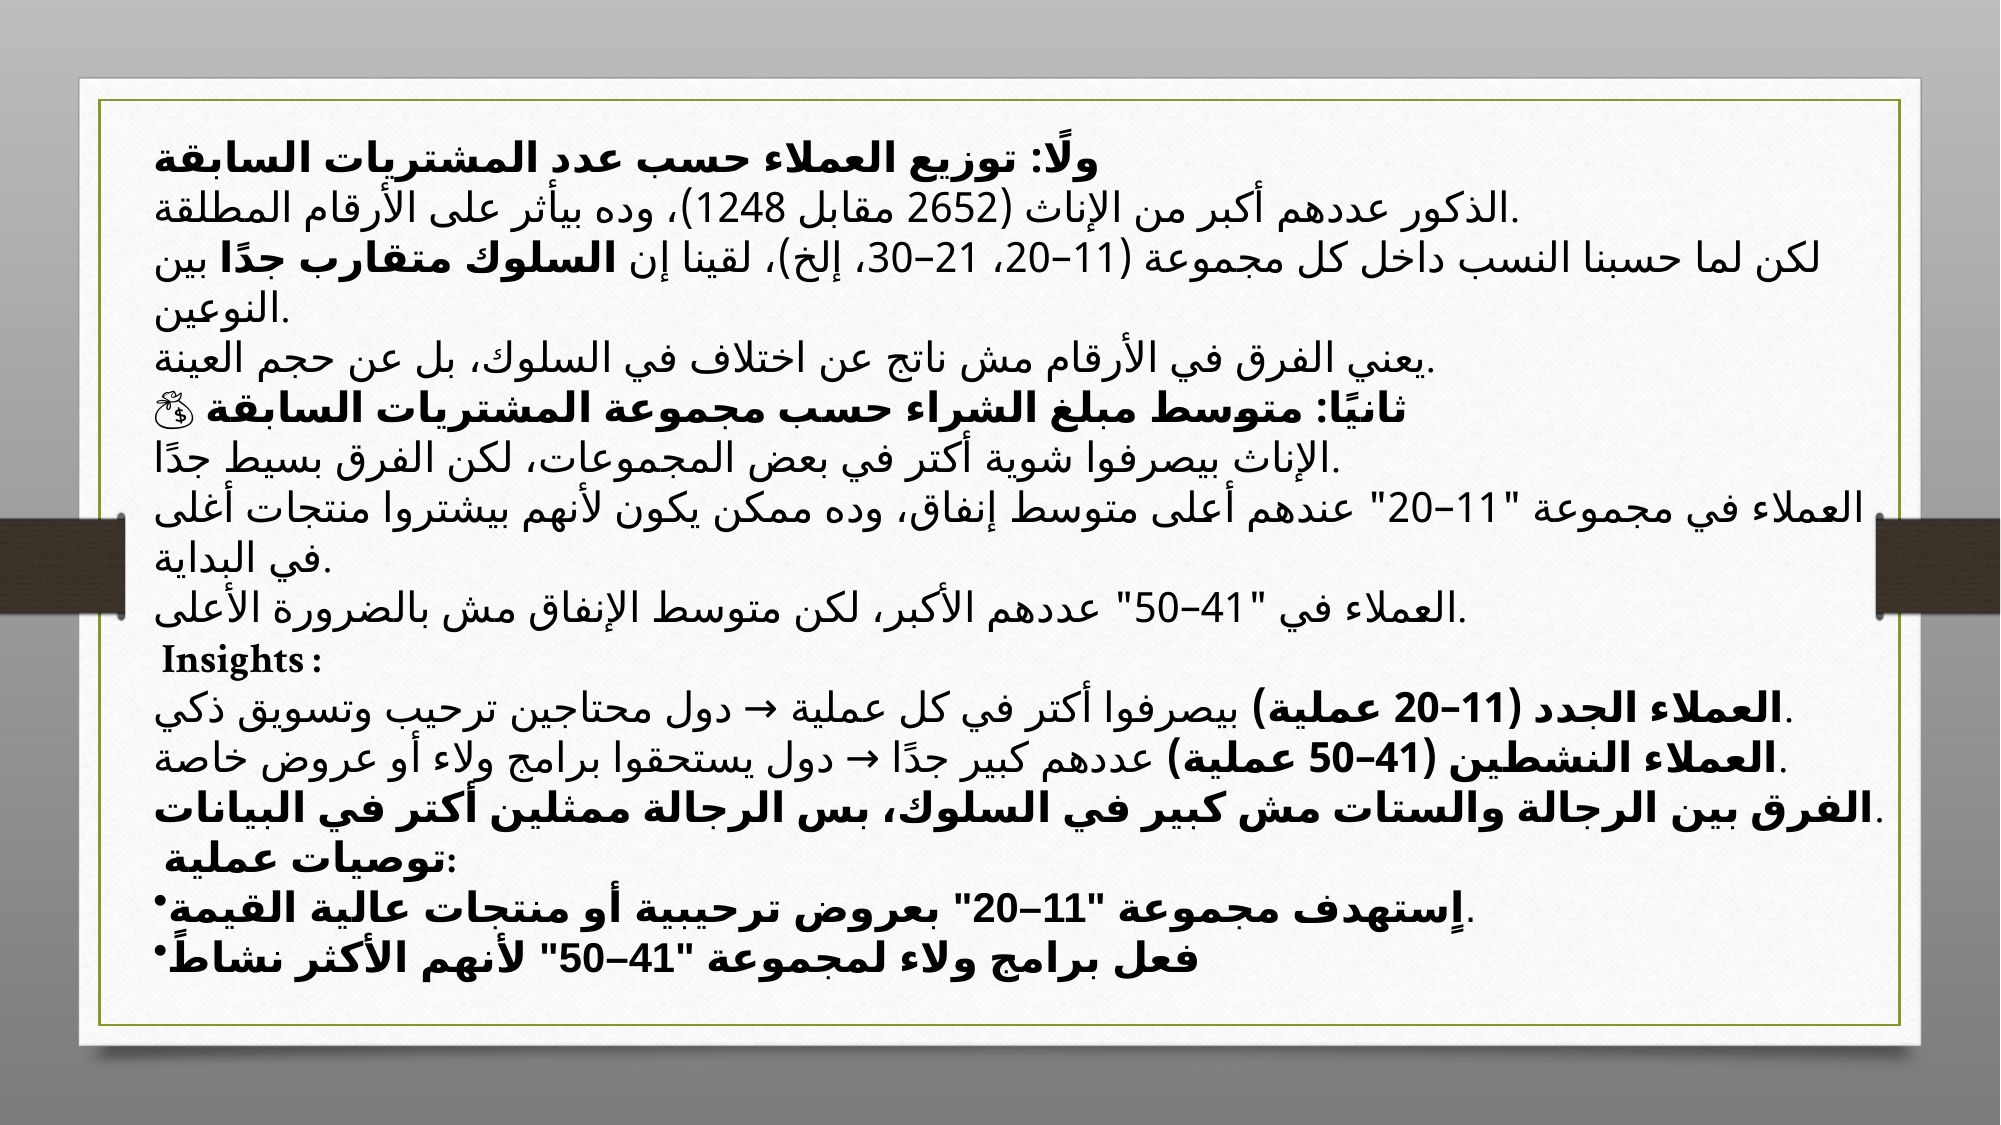

ولًا: توزيع العملاء حسب عدد المشتريات السابقة
الذكور عددهم أكبر من الإناث (2652 مقابل 1248)، وده بيأثر على الأرقام المطلقة.
لكن لما حسبنا النسب داخل كل مجموعة (11–20، 21–30، إلخ)، لقينا إن السلوك متقارب جدًا بين النوعين.
يعني الفرق في الأرقام مش ناتج عن اختلاف في السلوك، بل عن حجم العينة.
💰 ثانيًا: متوسط مبلغ الشراء حسب مجموعة المشتريات السابقة
الإناث بيصرفوا شوية أكتر في بعض المجموعات، لكن الفرق بسيط جدًا.
العملاء في مجموعة "11–20" عندهم أعلى متوسط إنفاق، وده ممكن يكون لأنهم بيشتروا منتجات أغلى في البداية.
العملاء في "41–50" عددهم الأكبر، لكن متوسط الإنفاق مش بالضرورة الأعلى.
 Insights :
العملاء الجدد (11–20 عملية) بيصرفوا أكتر في كل عملية → دول محتاجين ترحيب وتسويق ذكي.
العملاء النشطين (41–50 عملية) عددهم كبير جدًا → دول يستحقوا برامج ولاء أو عروض خاصة.
الفرق بين الرجالة والستات مش كبير في السلوك، بس الرجالة ممثلين أكتر في البيانات.
 توصيات عملية:
اٍستهدف مجموعة "11–20" بعروض ترحيبية أو منتجات عالية القيمة.
فعل برامج ولاء لمجموعة "41–50" لأنهم الأكثر نشاطً